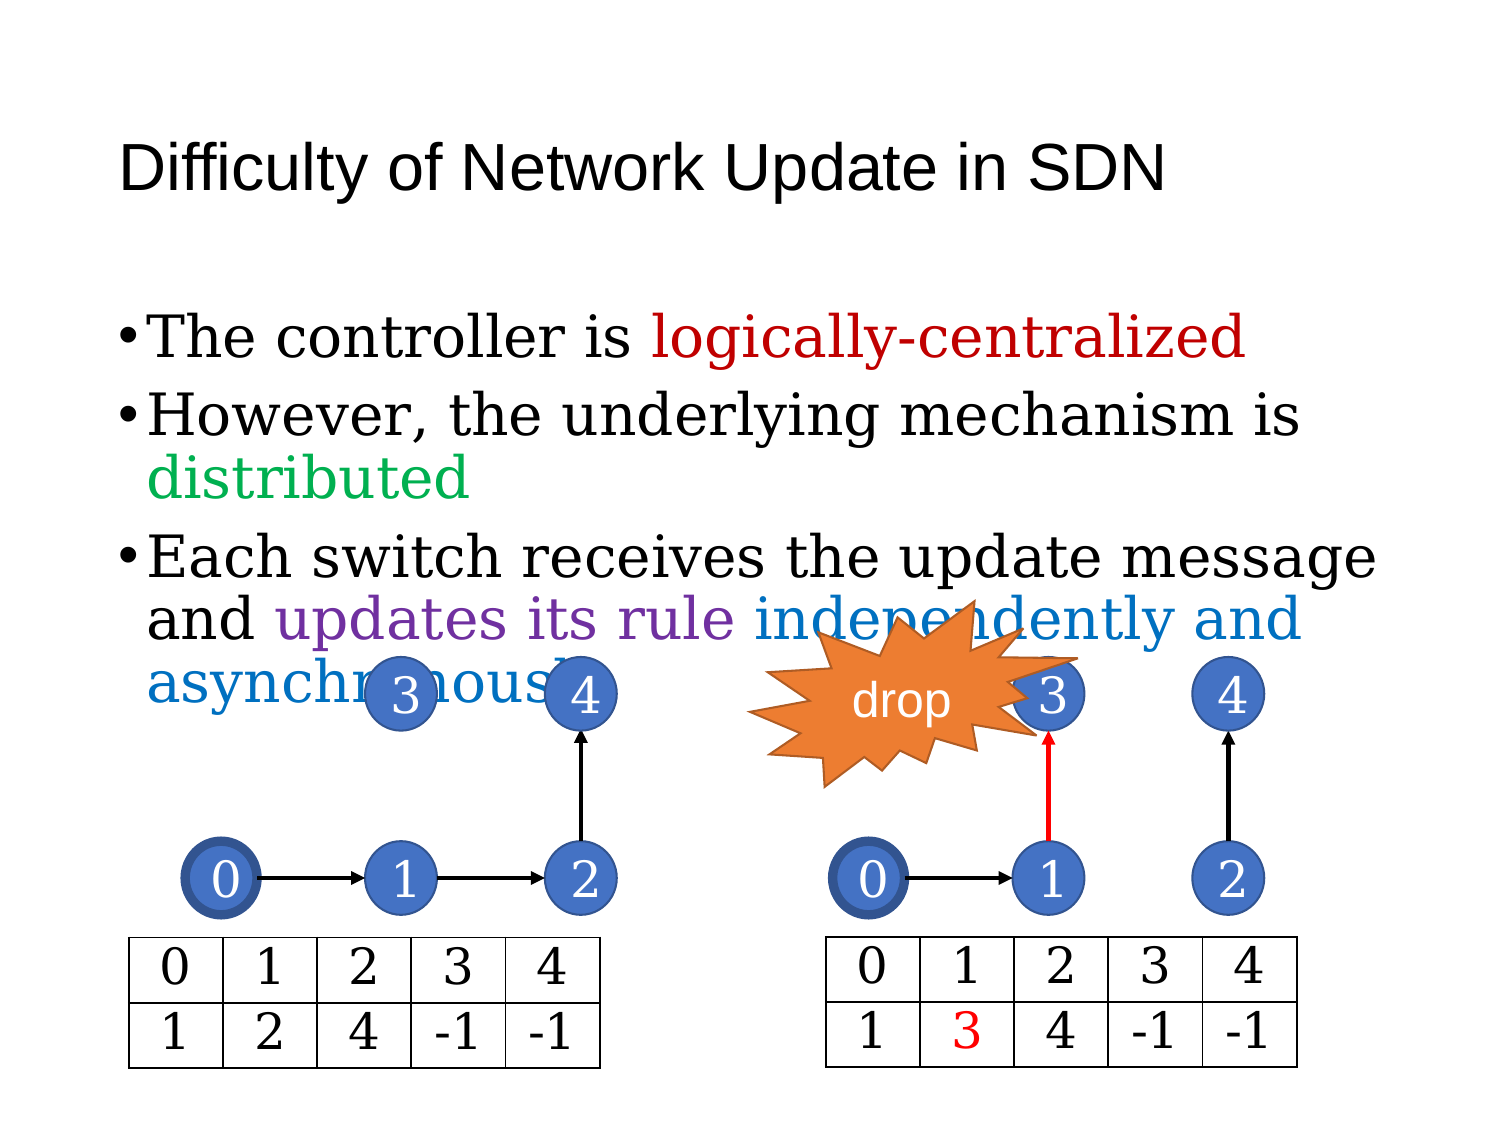

# Difficulty of Network Update in SDN
The controller is logically-centralized
However, the underlying mechanism is distributed
Each switch receives the update message and updates its rule independently and asynchronously

drop
3
4
0
1
2
3
4
0
1
2
| 0 | 1 | 2 | 3 | 4 |
| --- | --- | --- | --- | --- |
| 1 | 3 | 4 | -1 | -1 |
| 0 | 1 | 2 | 3 | 4 |
| --- | --- | --- | --- | --- |
| 1 | 2 | 4 | -1 | -1 |